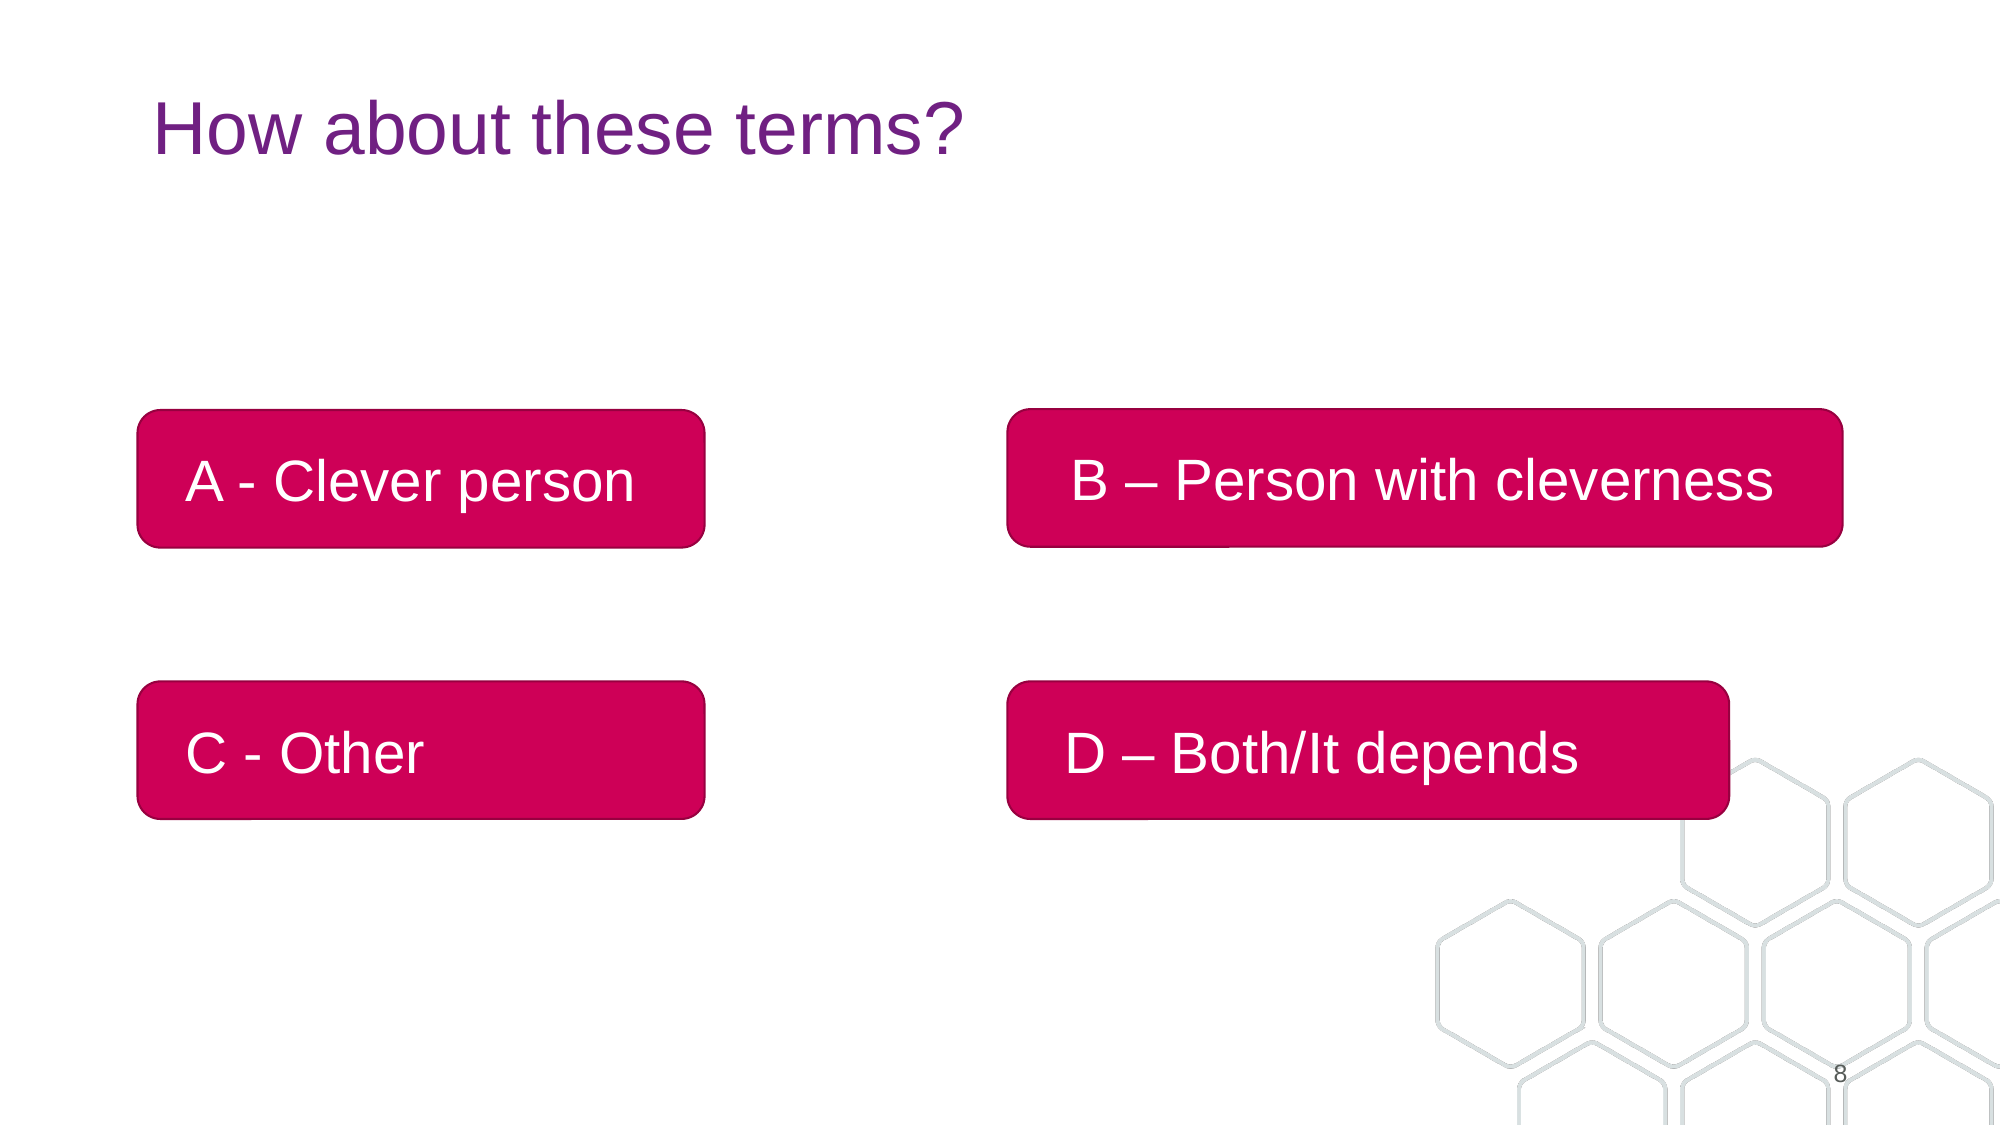

# How about these terms?

B – Person with cleverness

A - Clever person

C - Other

D – Both/It depends
8